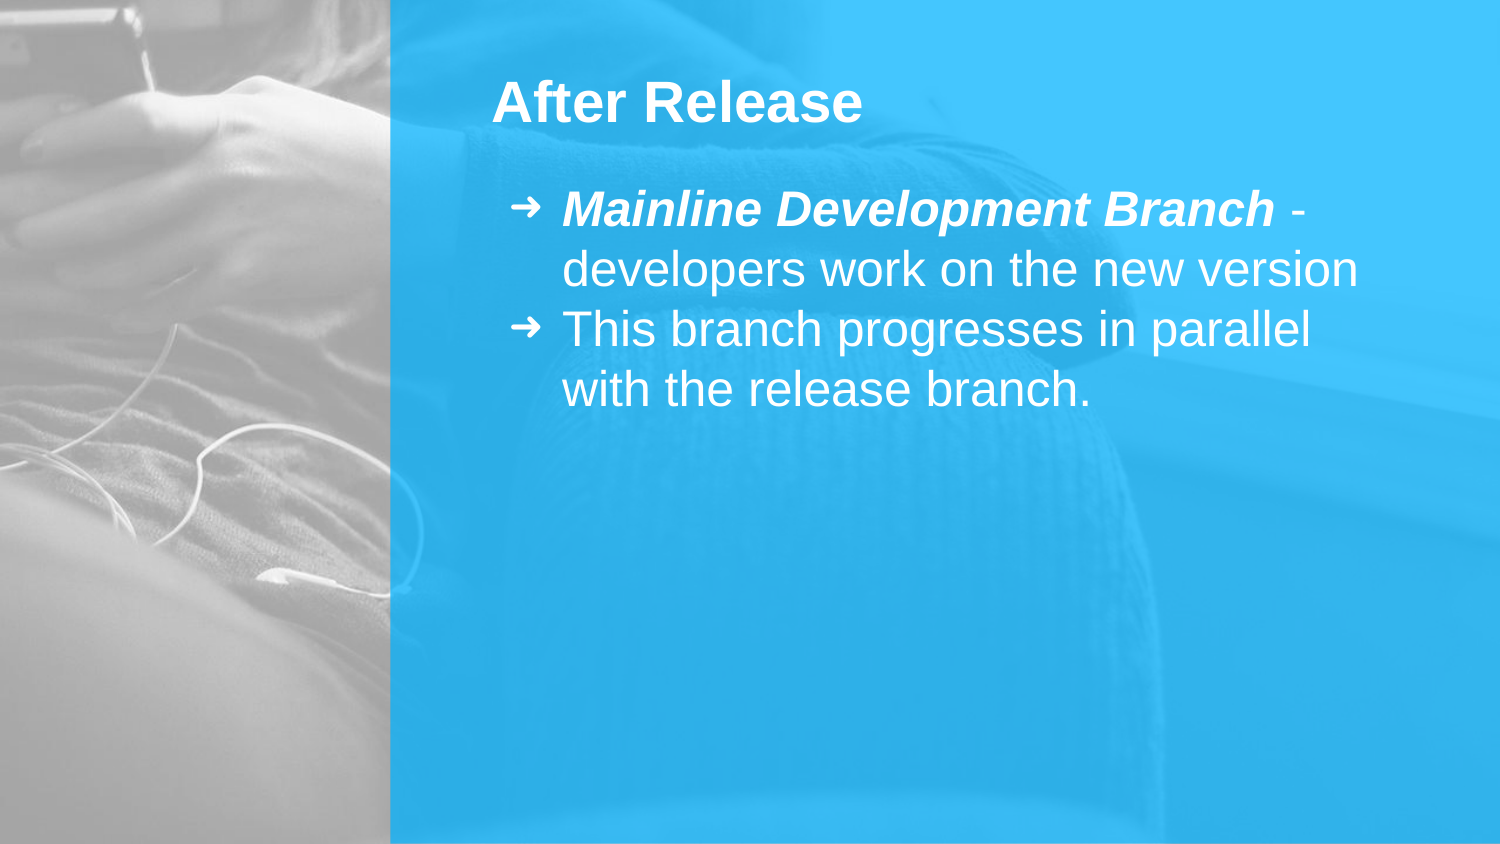

# After Release
Mainline Development Branch - developers work on the new version
This branch progresses in parallel with the release branch.